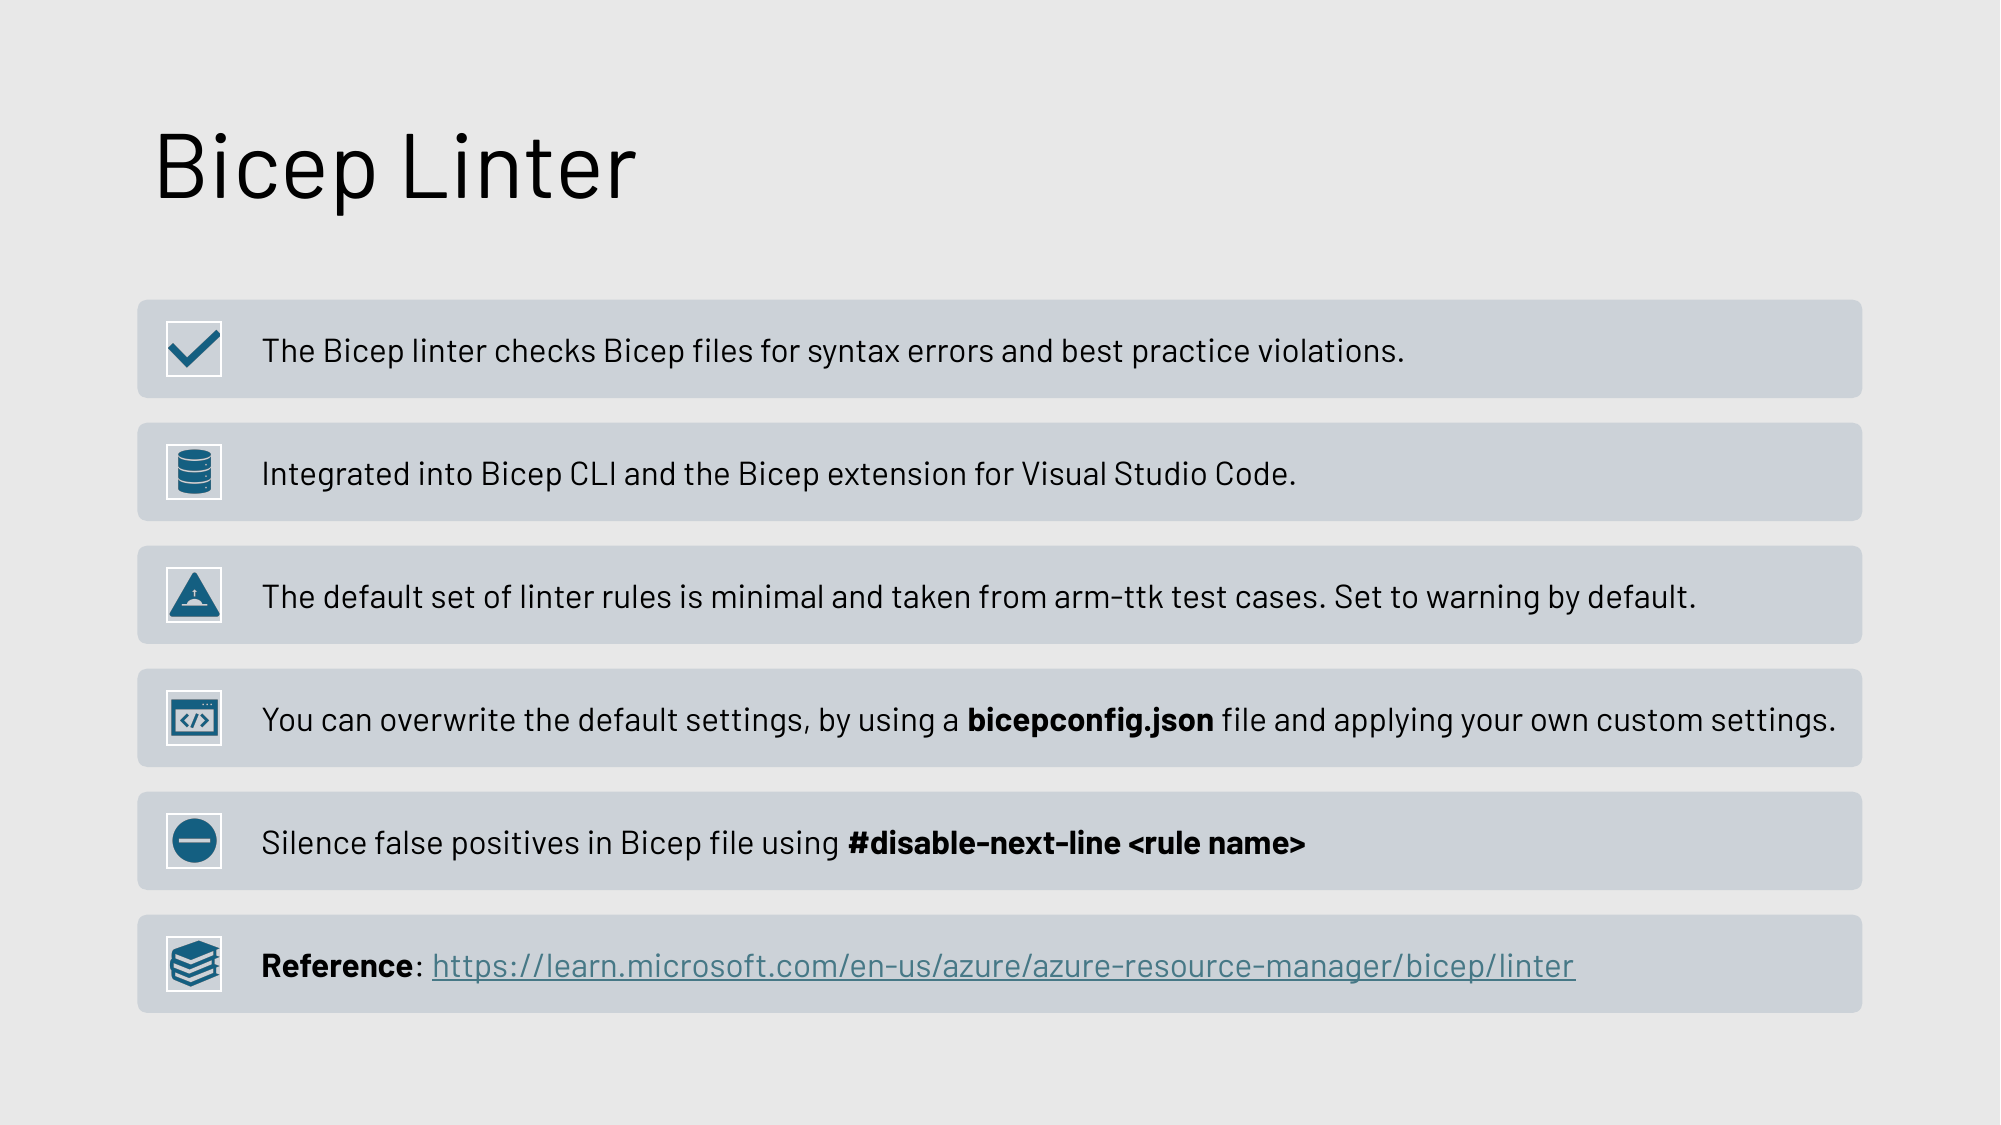

# Bicep Linter
The Bicep linter checks Bicep files for syntax errors and best practice violations.
Integrated into Bicep CLI and the Bicep extension for Visual Studio Code.
The default set of linter rules is minimal and taken from arm-ttk test cases. Set to warning by default.
You can overwrite the default settings, by using a bicepconfig.json file and applying your own custom settings.
Silence false positives in Bicep file using #disable-next-line <rule name>
Reference: https://learn.microsoft.com/en-us/azure/azure-resource-manager/bicep/linter